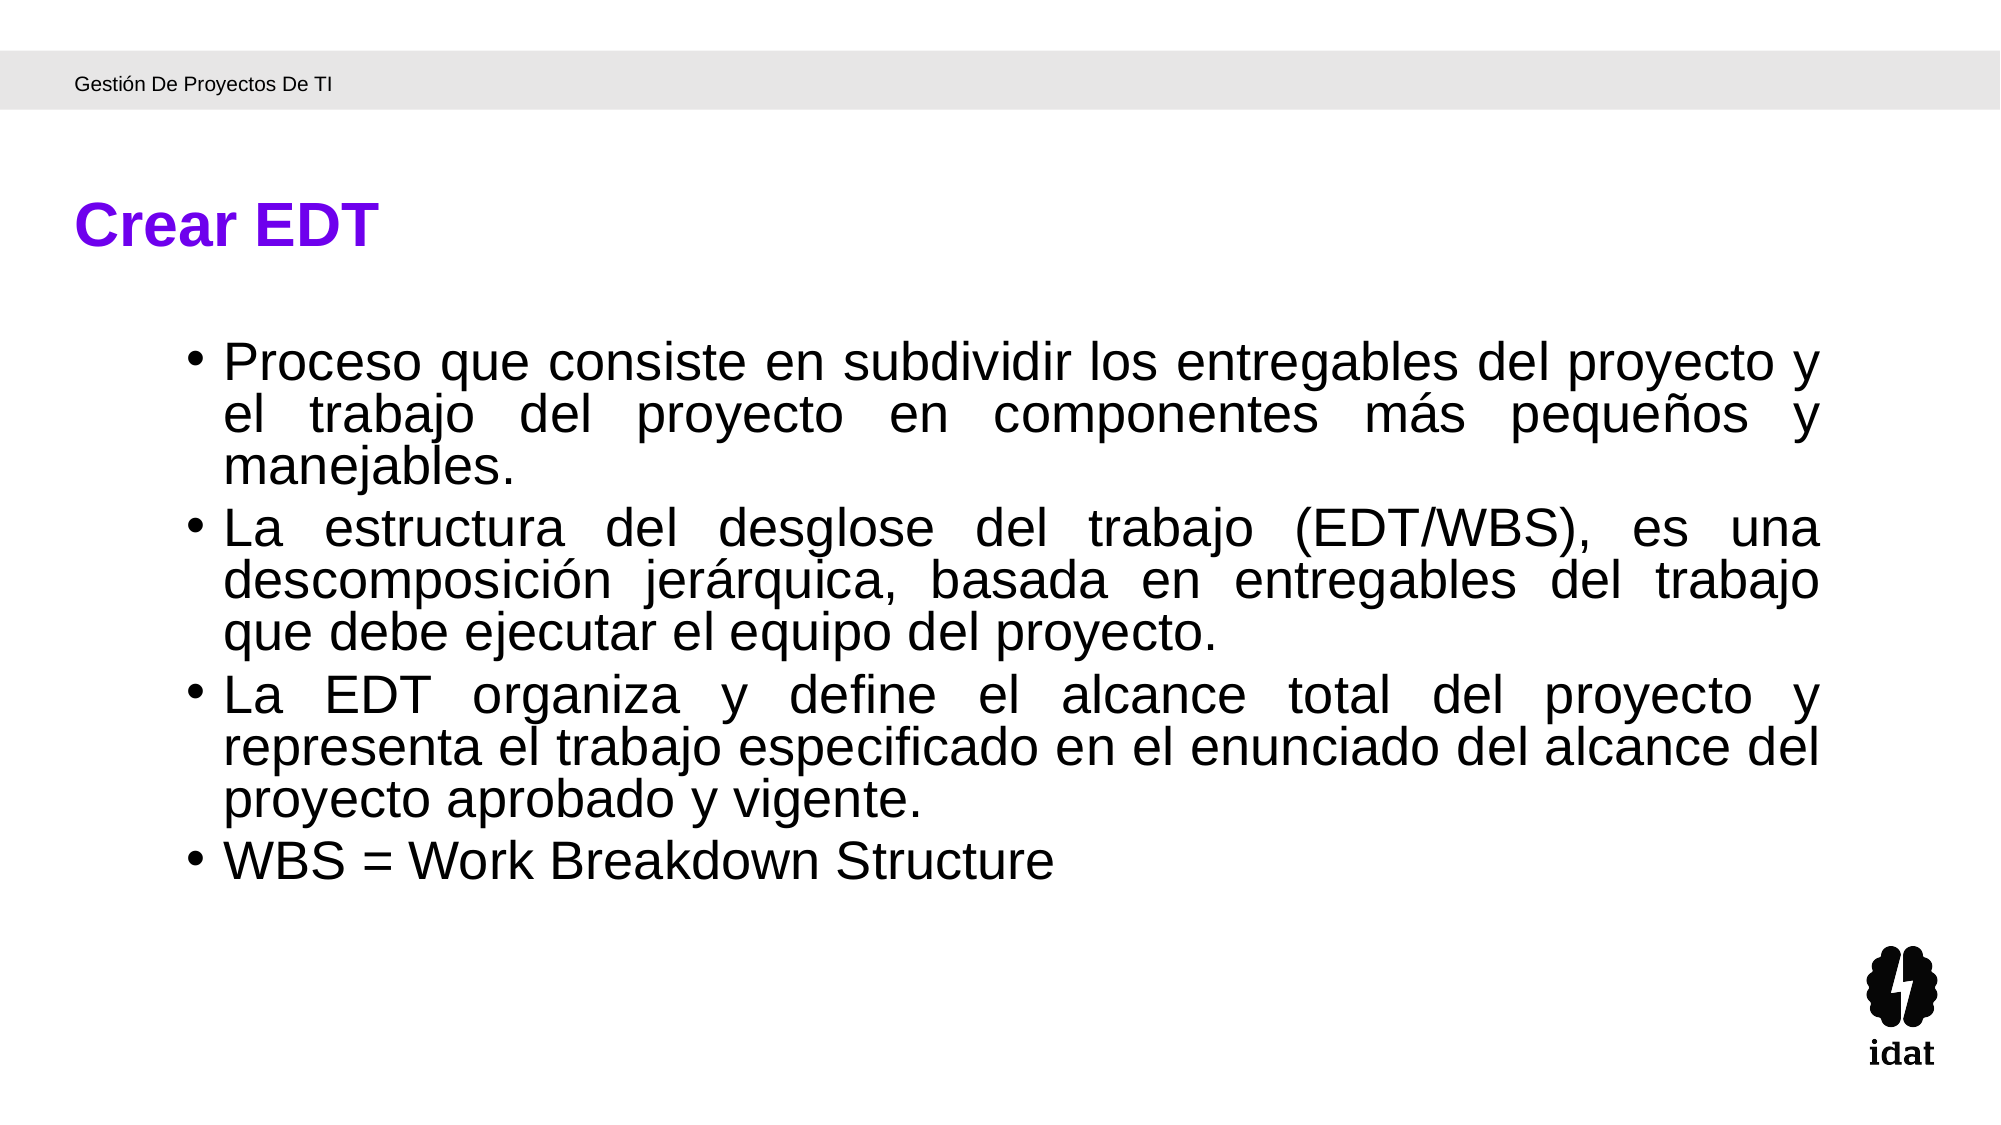

Gestión De Proyectos De TI
Crear EDT
Proceso que consiste en subdividir los entregables del proyecto y el trabajo del proyecto en componentes más pequeños y manejables.
La estructura del desglose del trabajo (EDT/WBS), es una descomposición jerárquica, basada en entregables del trabajo que debe ejecutar el equipo del proyecto.
La EDT organiza y define el alcance total del proyecto y representa el trabajo especificado en el enunciado del alcance del proyecto aprobado y vigente.
WBS = Work Breakdown Structure